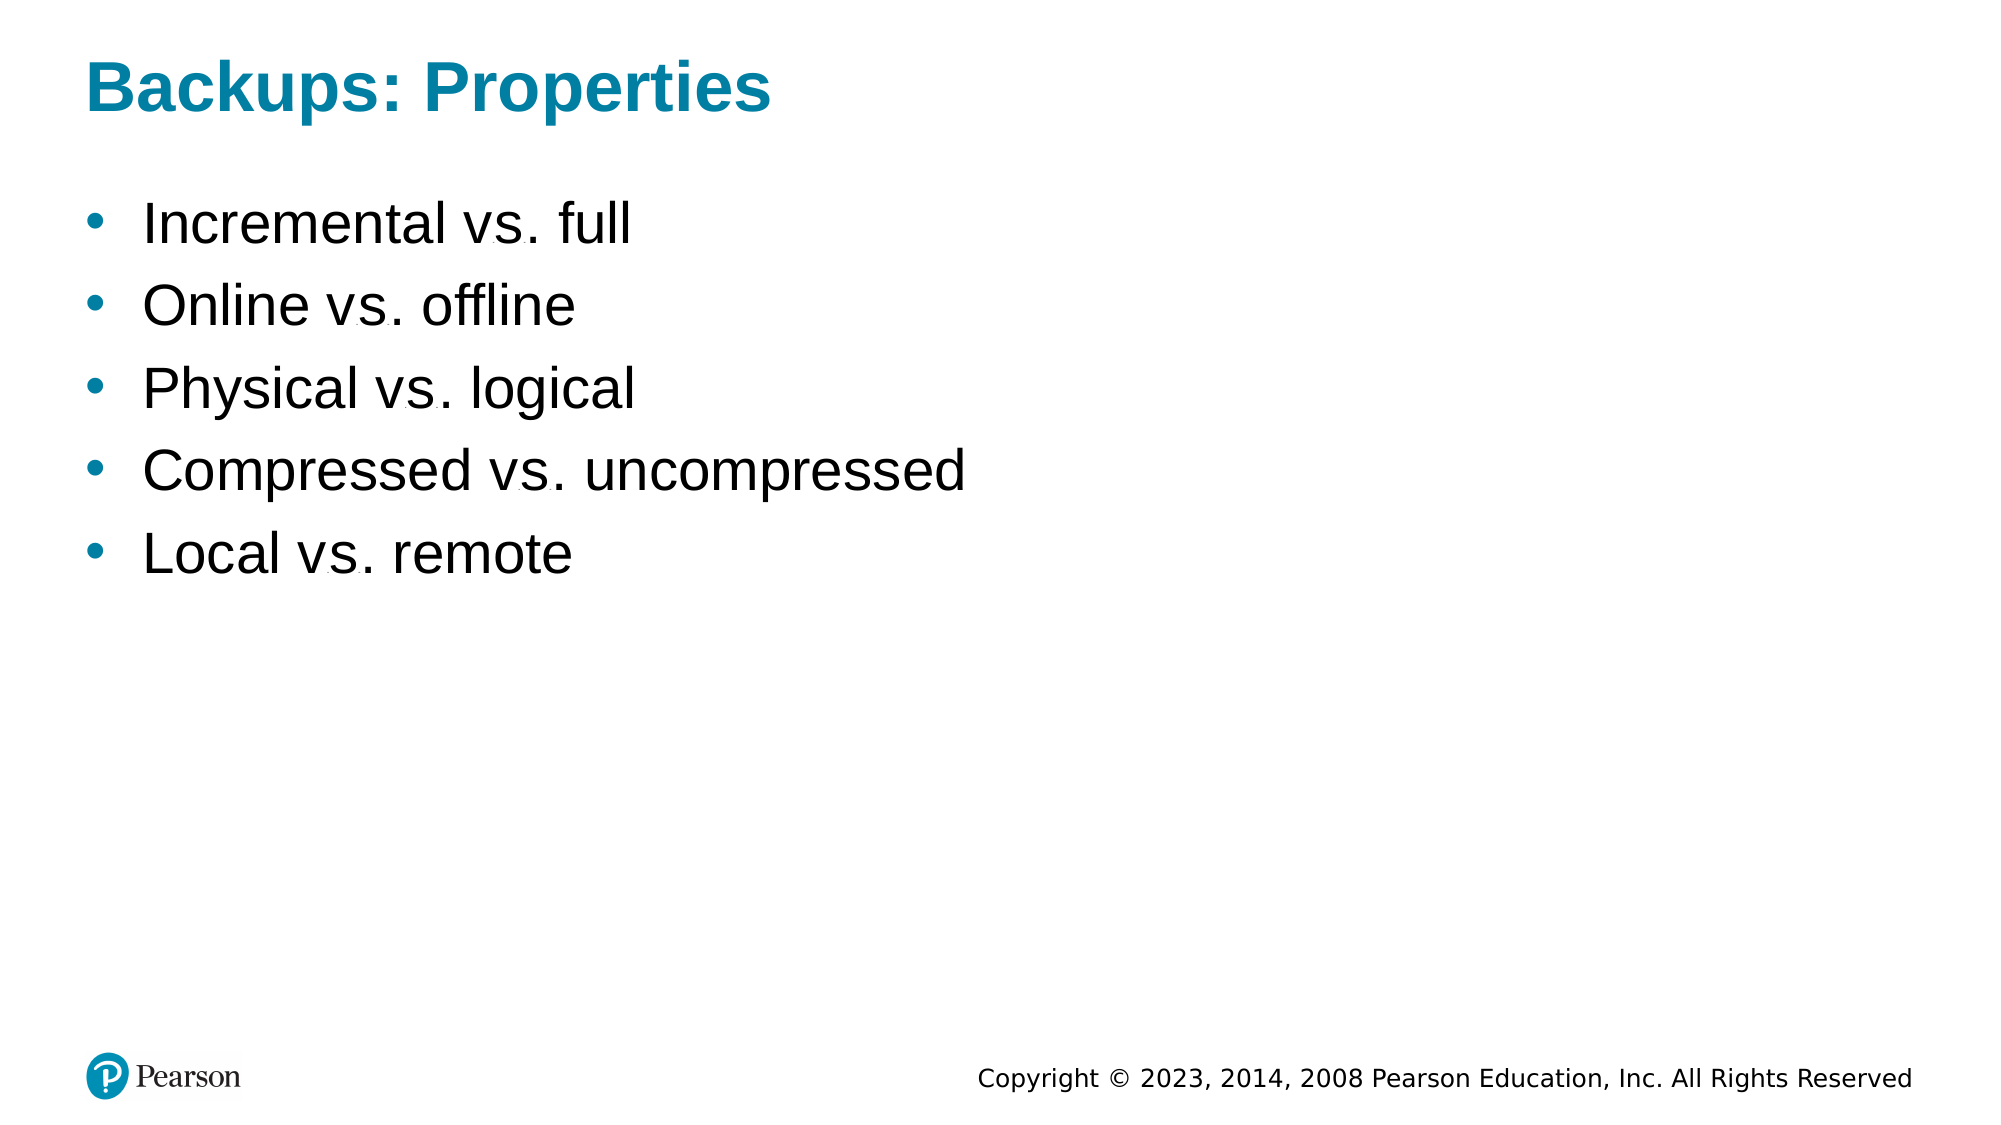

# Backups: Properties
Incremental versus. full
Online versus. offline
Physical versus. logical
Compressed versus. uncompressed
Local versus. remote